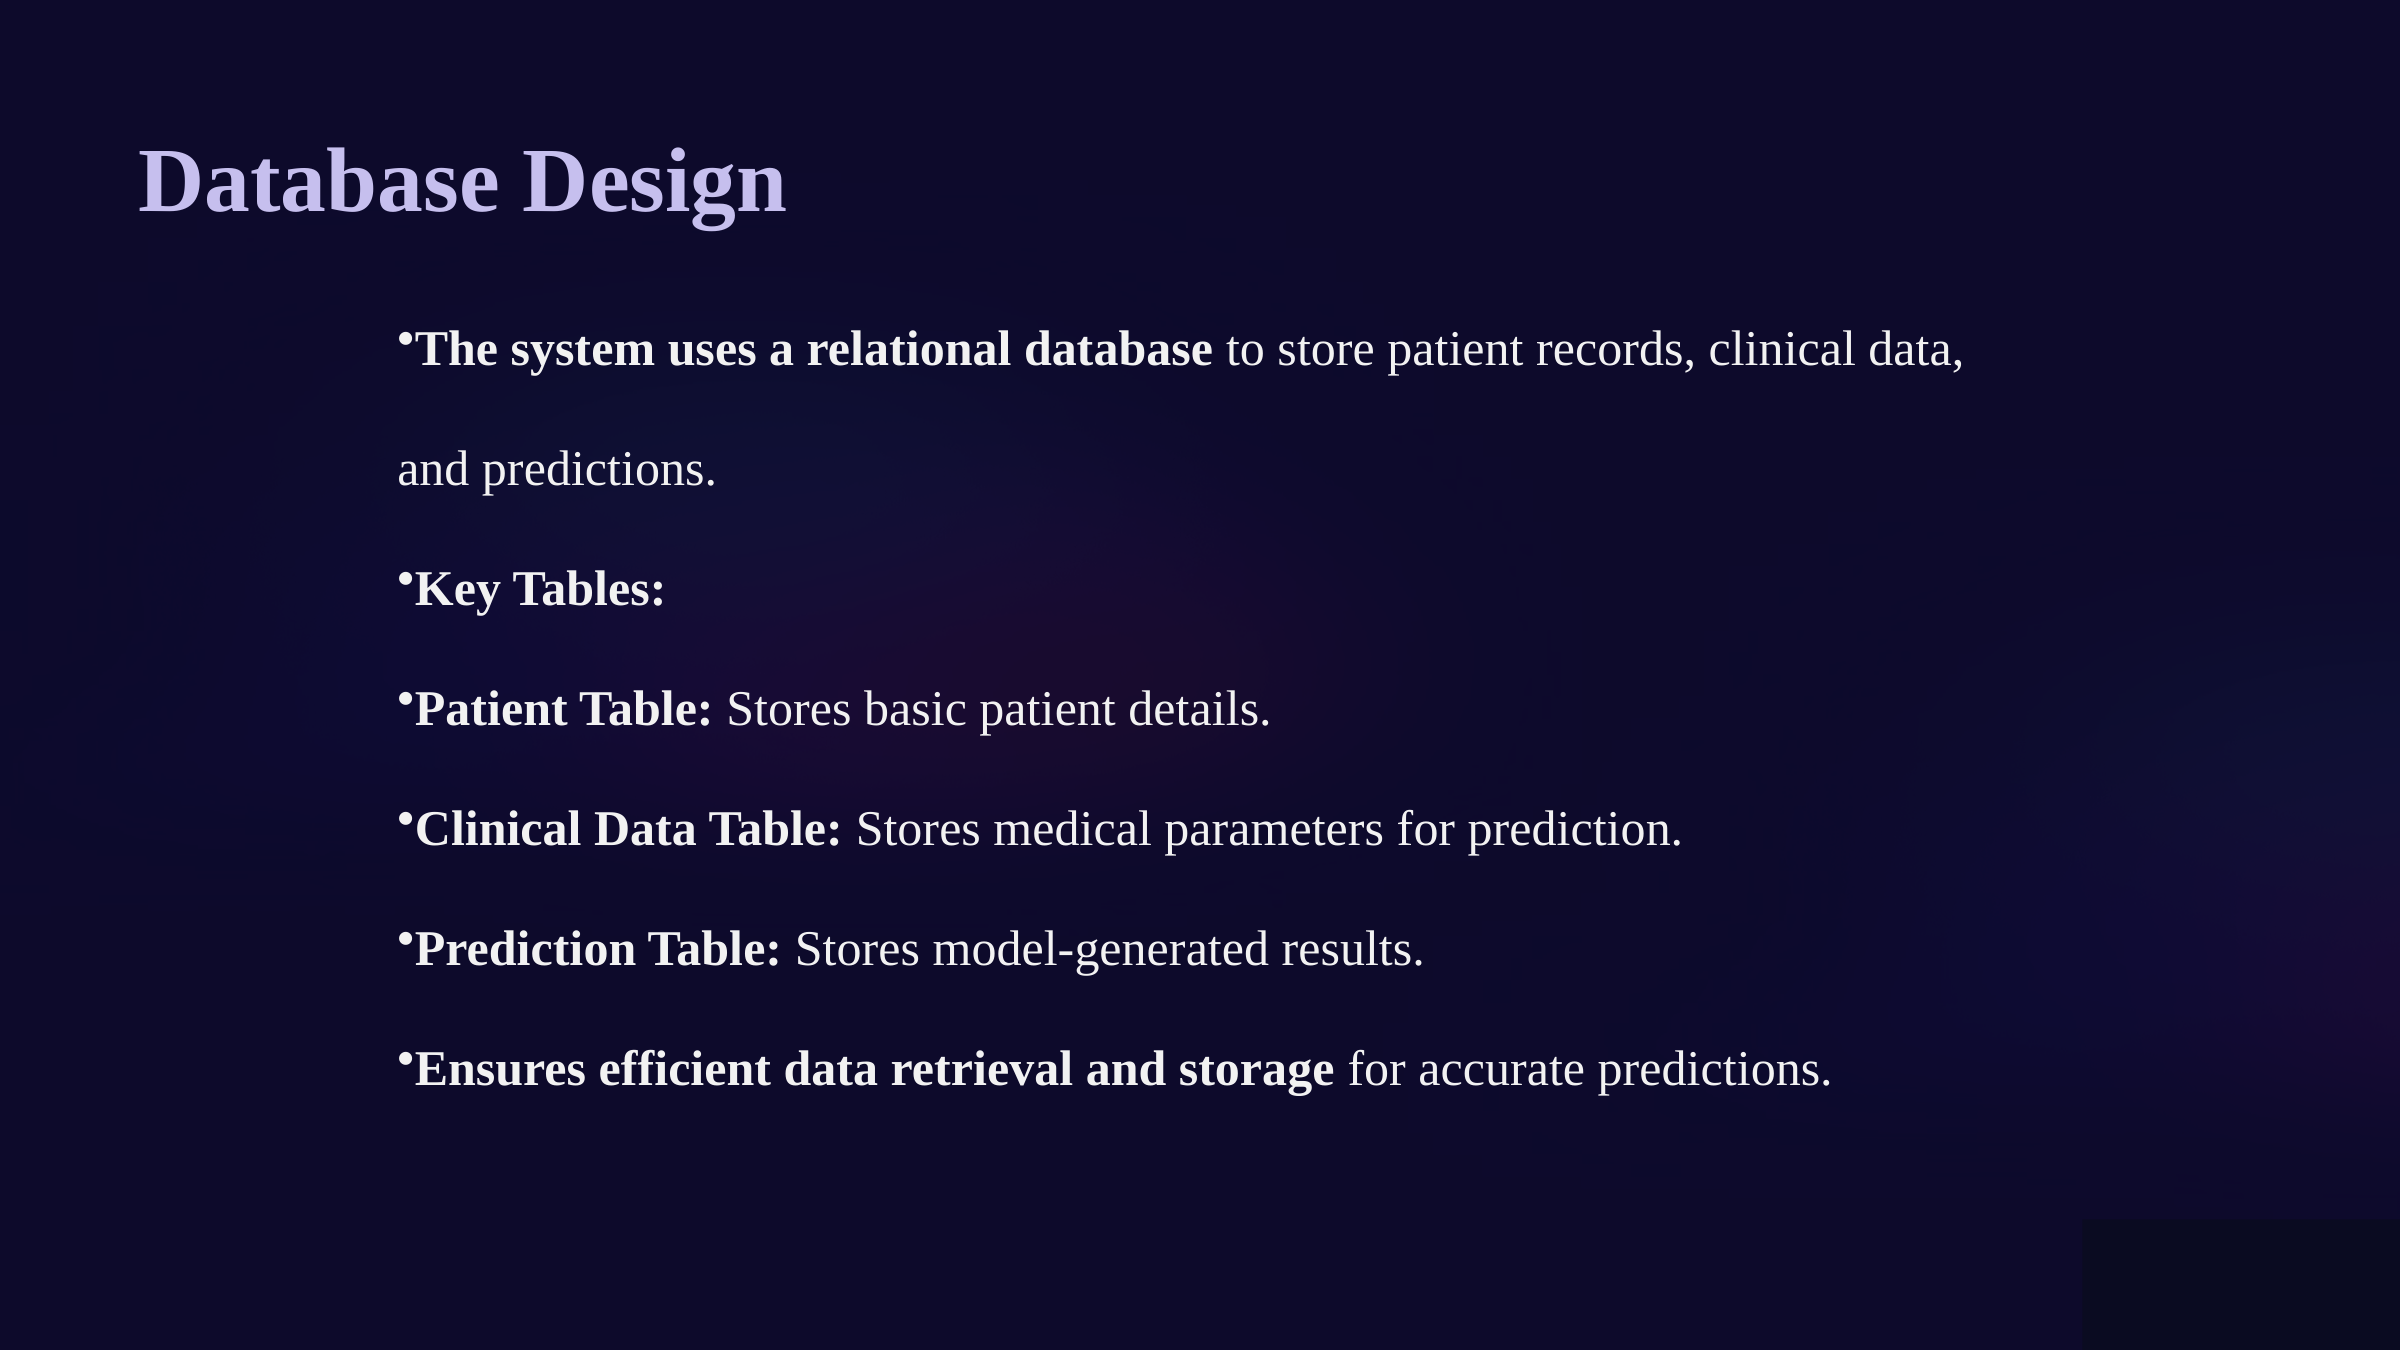

Database Design
The system uses a relational database to store patient records, clinical data, and predictions.
Key Tables:
Patient Table: Stores basic patient details.
Clinical Data Table: Stores medical parameters for prediction.
Prediction Table: Stores model-generated results.
Ensures efficient data retrieval and storage for accurate predictions.